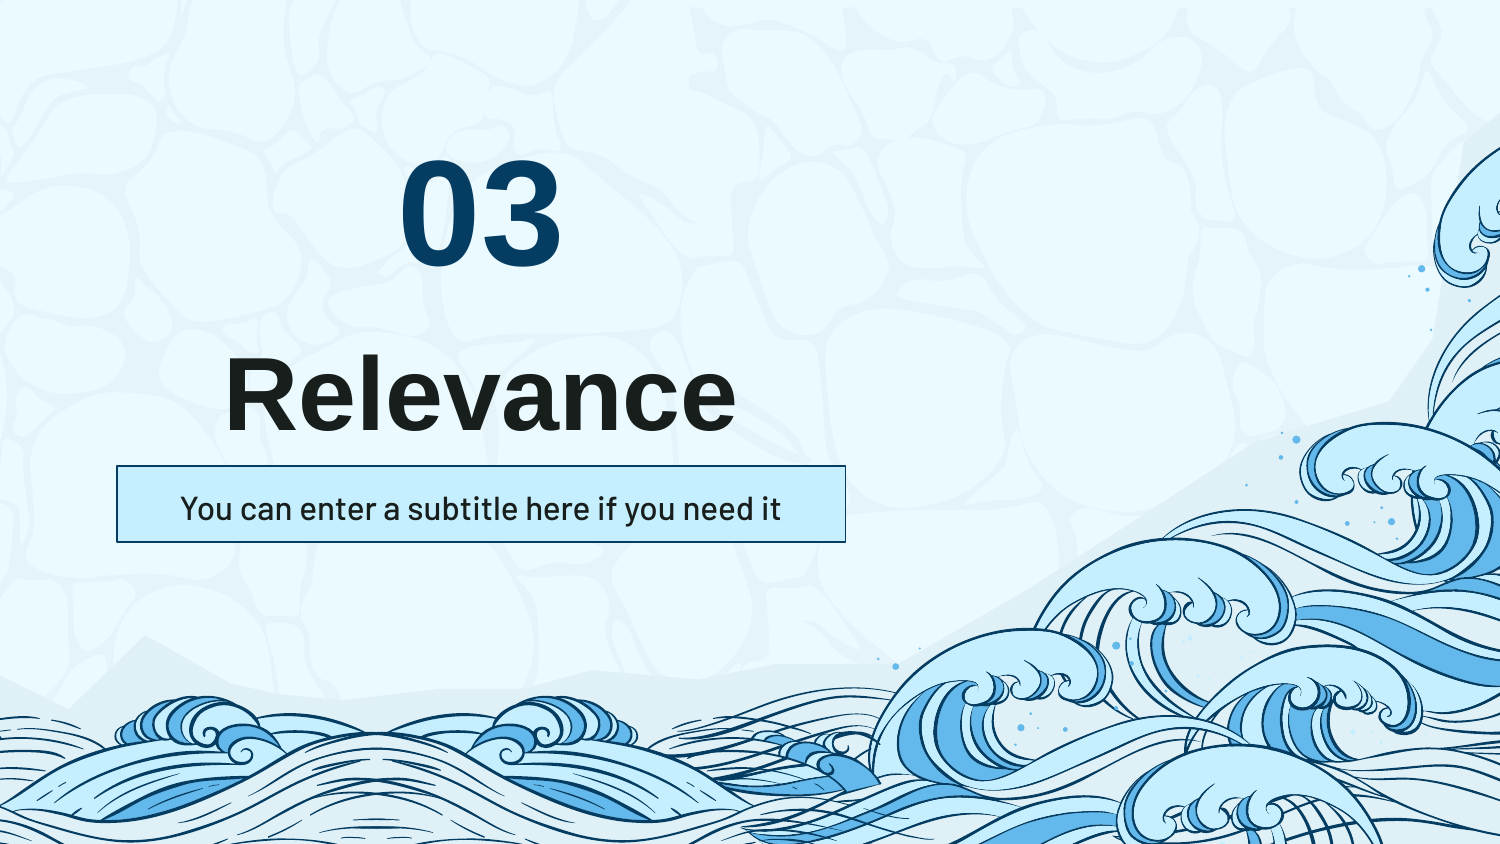

03
# Relevance
You can enter a subtitle here if you need it